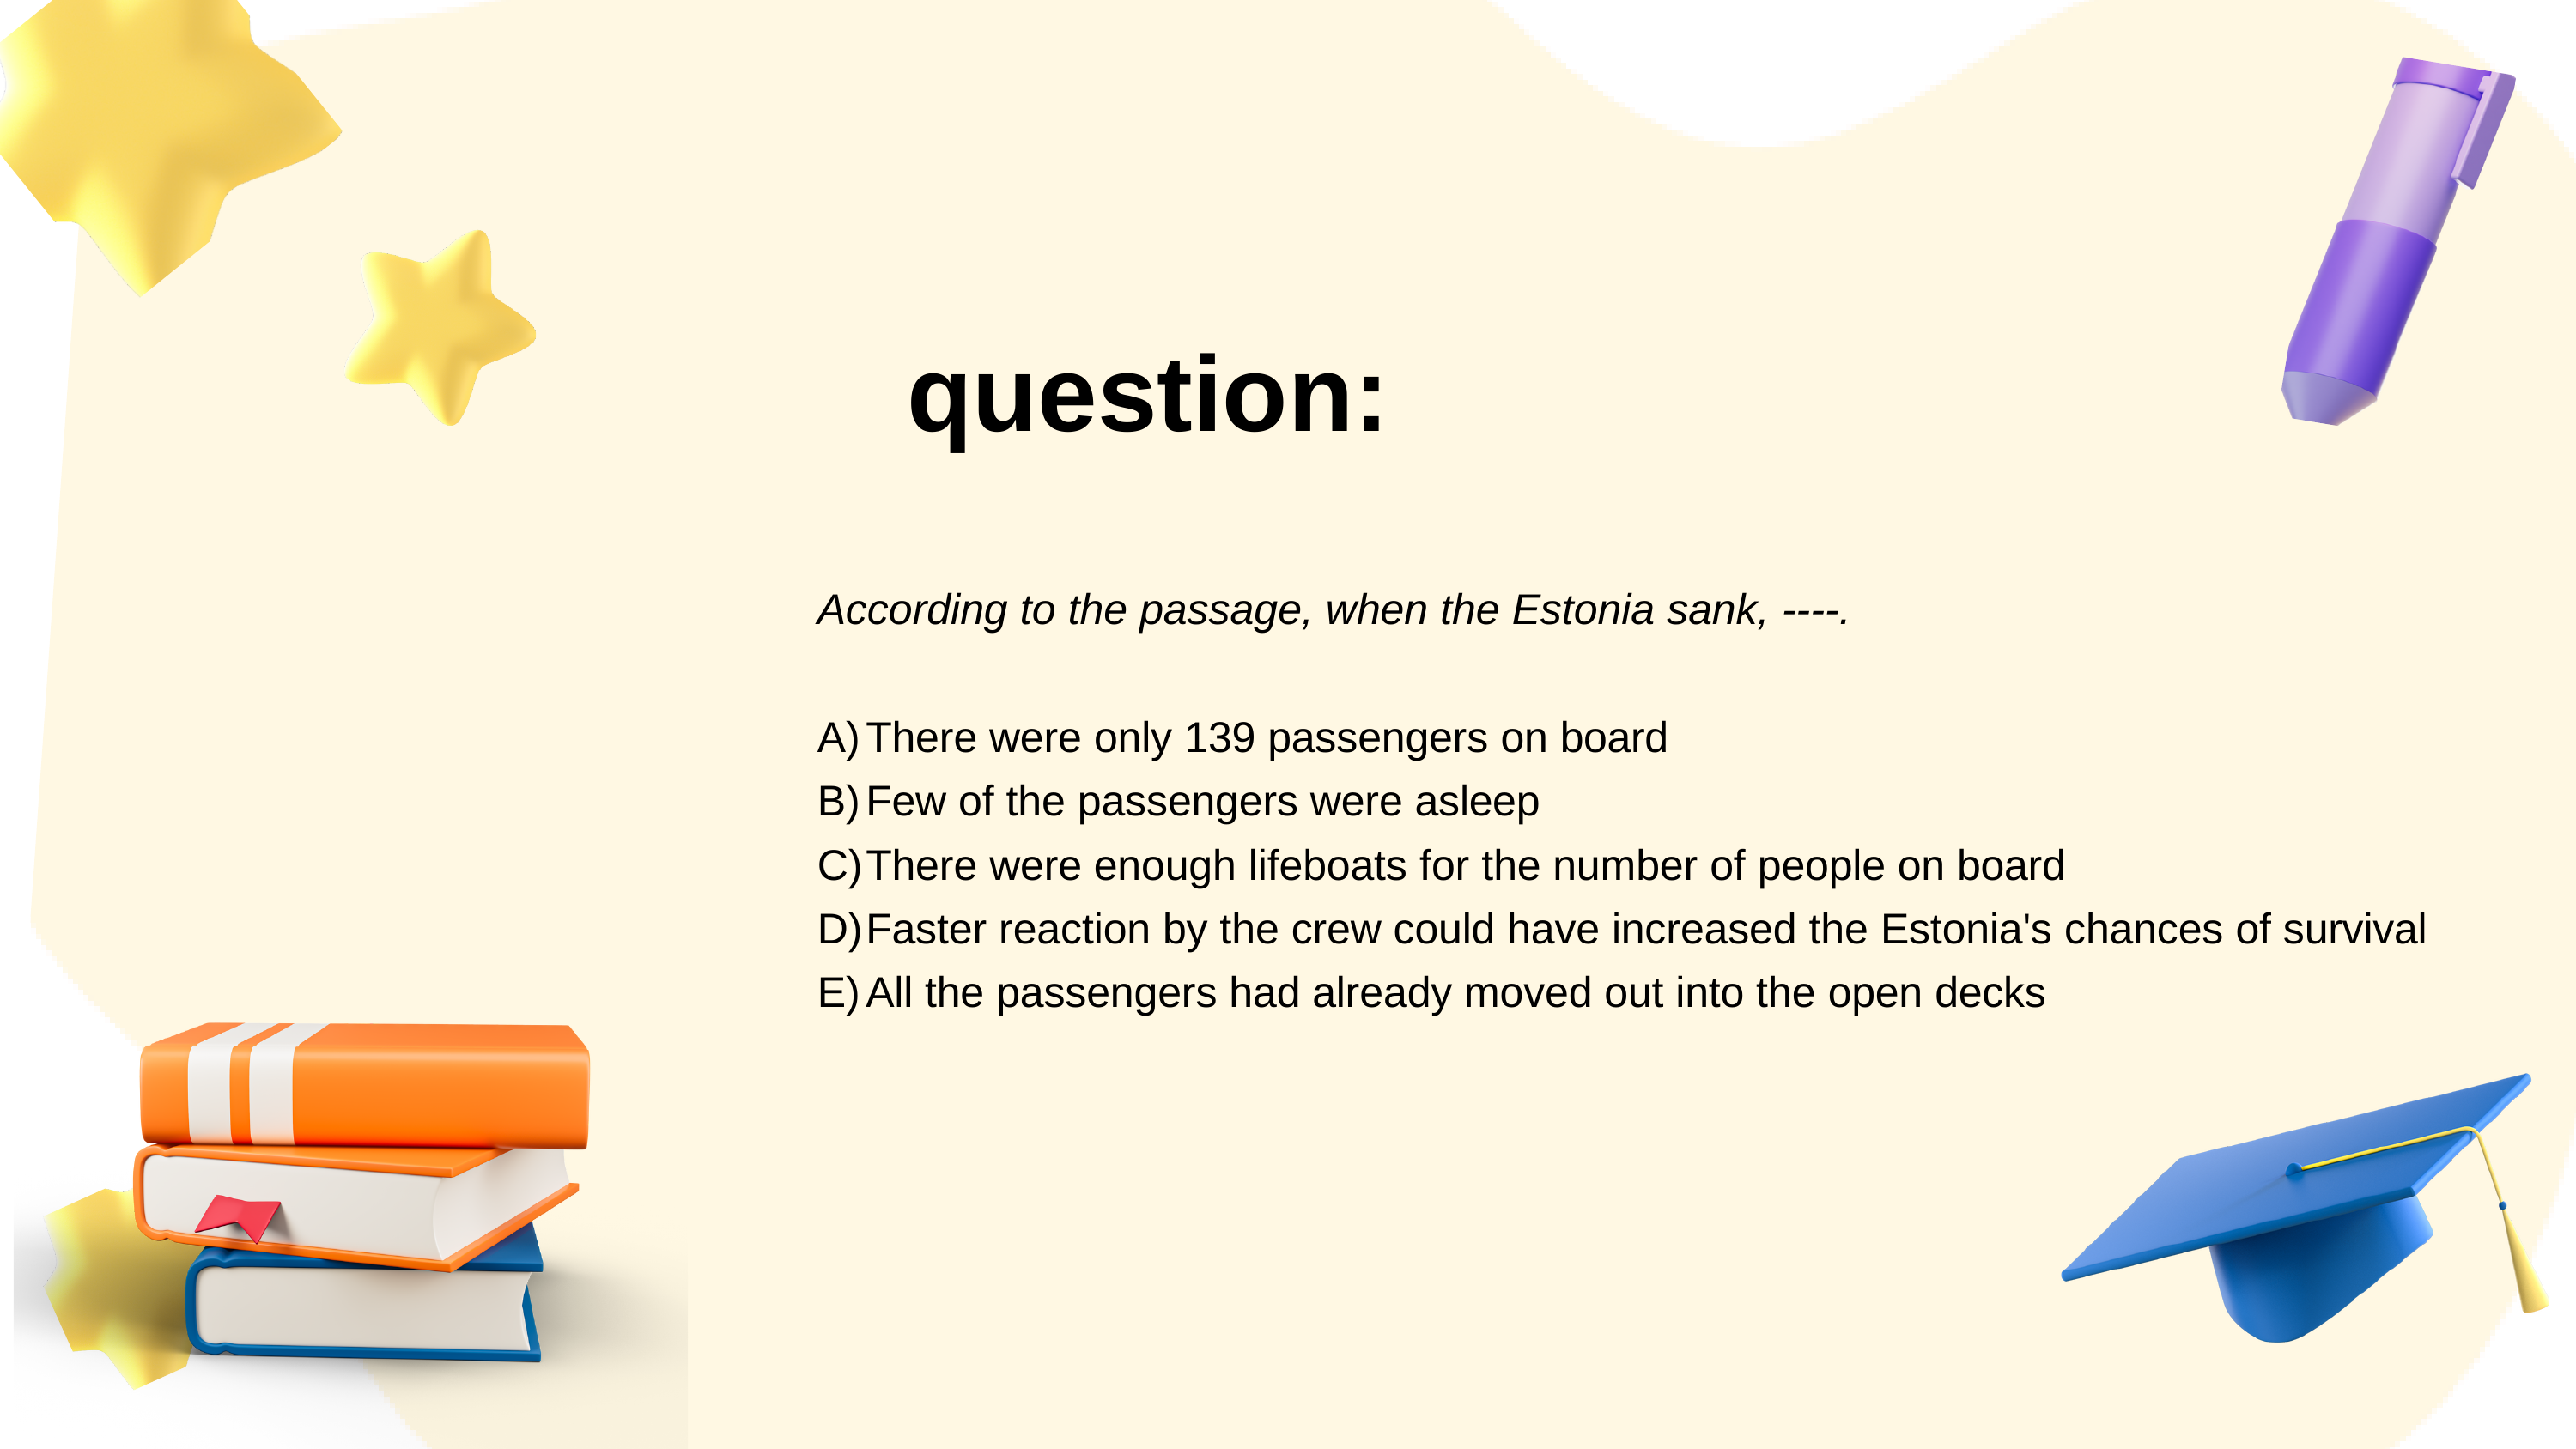

question:

According to the passage, when the Estonia sank, ----.

There were only 139 passengers on board
Few of the passengers were asleep
There were enough lifeboats for the number of people on board
Faster reaction by the crew could have increased the Estonia's chances of survival
All the passengers had already moved out into the open decks